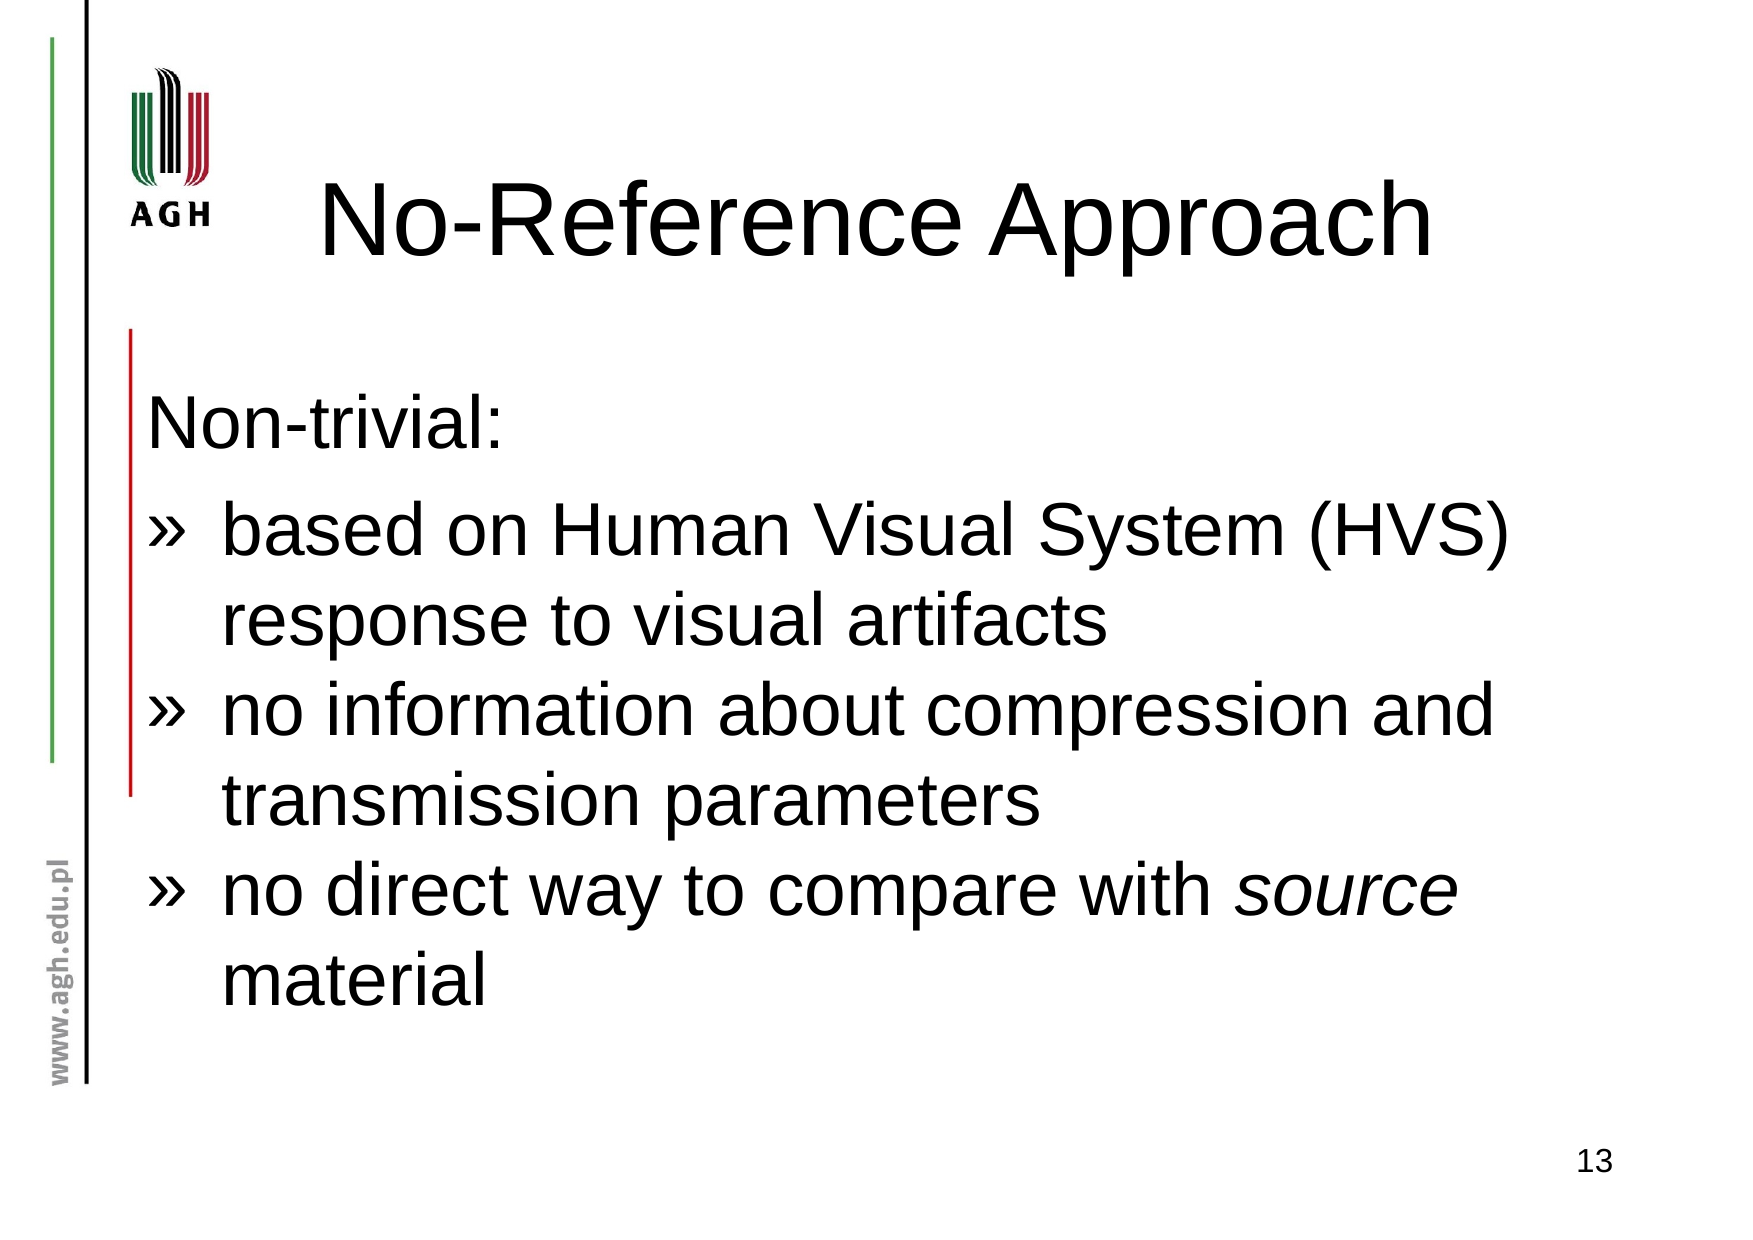

# No-Reference Approach
Non-trivial:
based on Human Visual System (HVS) response to visual artifacts
no information about compression and transmission parameters
no direct way to compare with source material
13